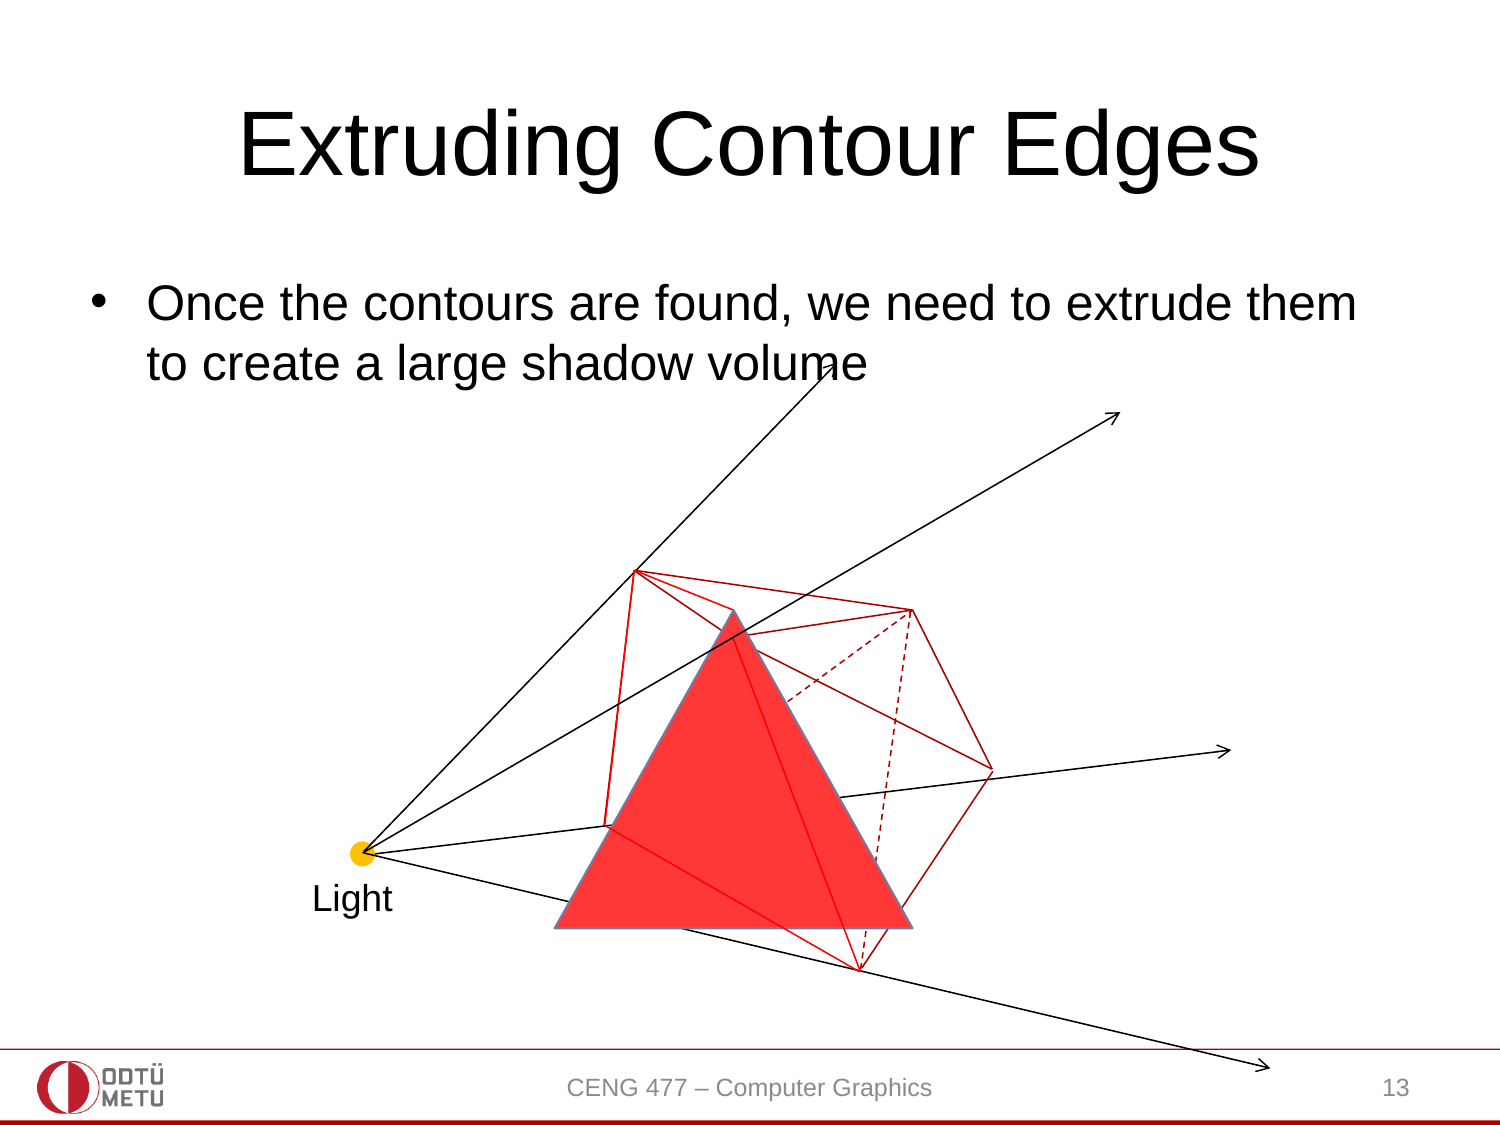

# Extruding Contour Edges
Once the contours are found, we need to extrude them to create a large shadow volume

Light
CENG 477 – Computer Graphics
13